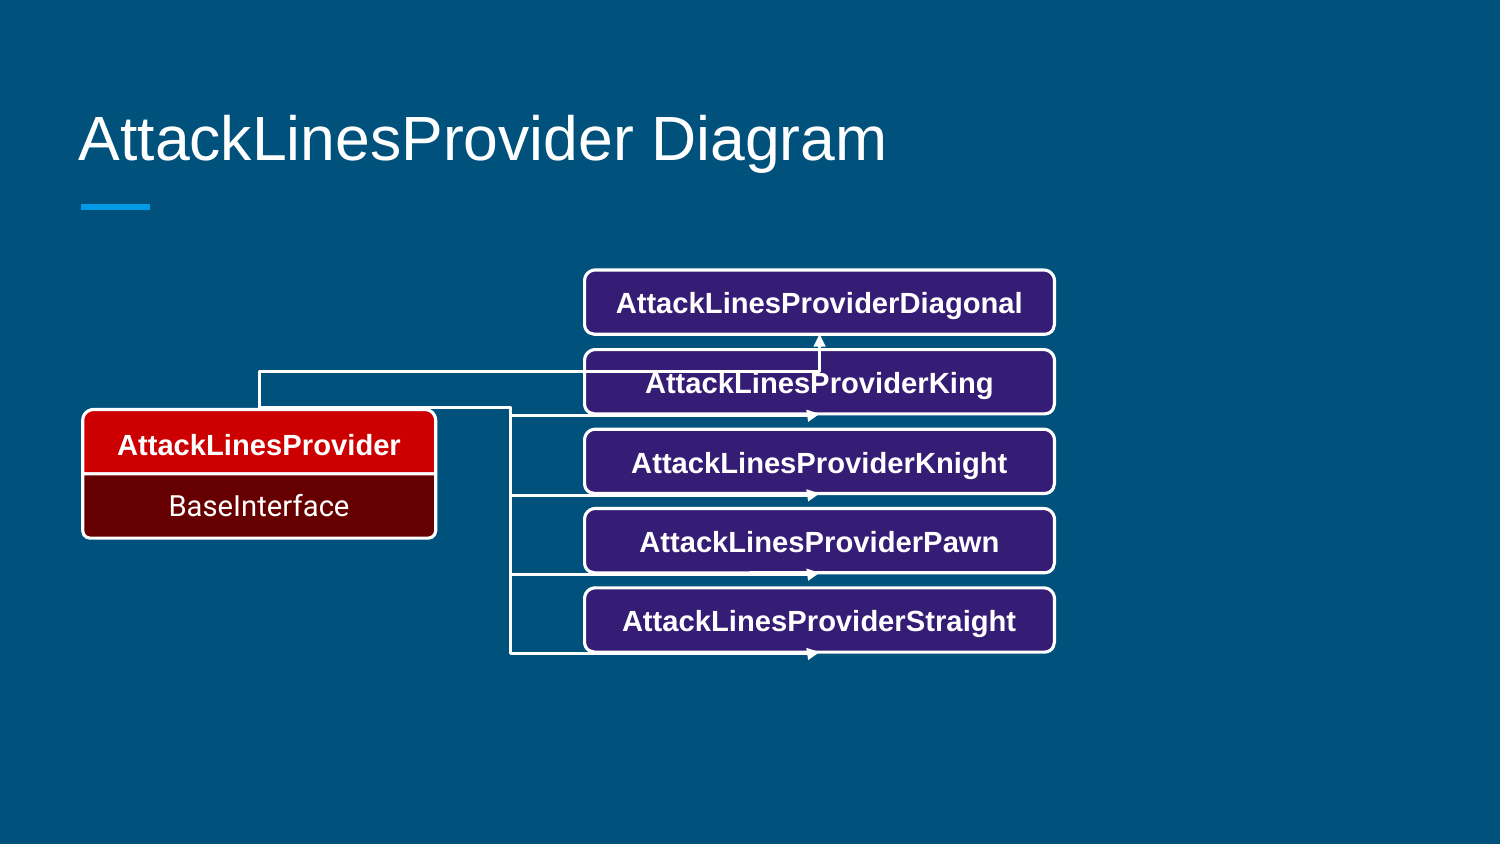

# AttackLinesProvider Diagram
AttackLinesProviderDiagonal
AttackLinesProviderKing
AttackLinesProvider
BaseInterface
AttackLinesProviderKnight
AttackLinesProviderPawn
AttackLinesProviderStraight